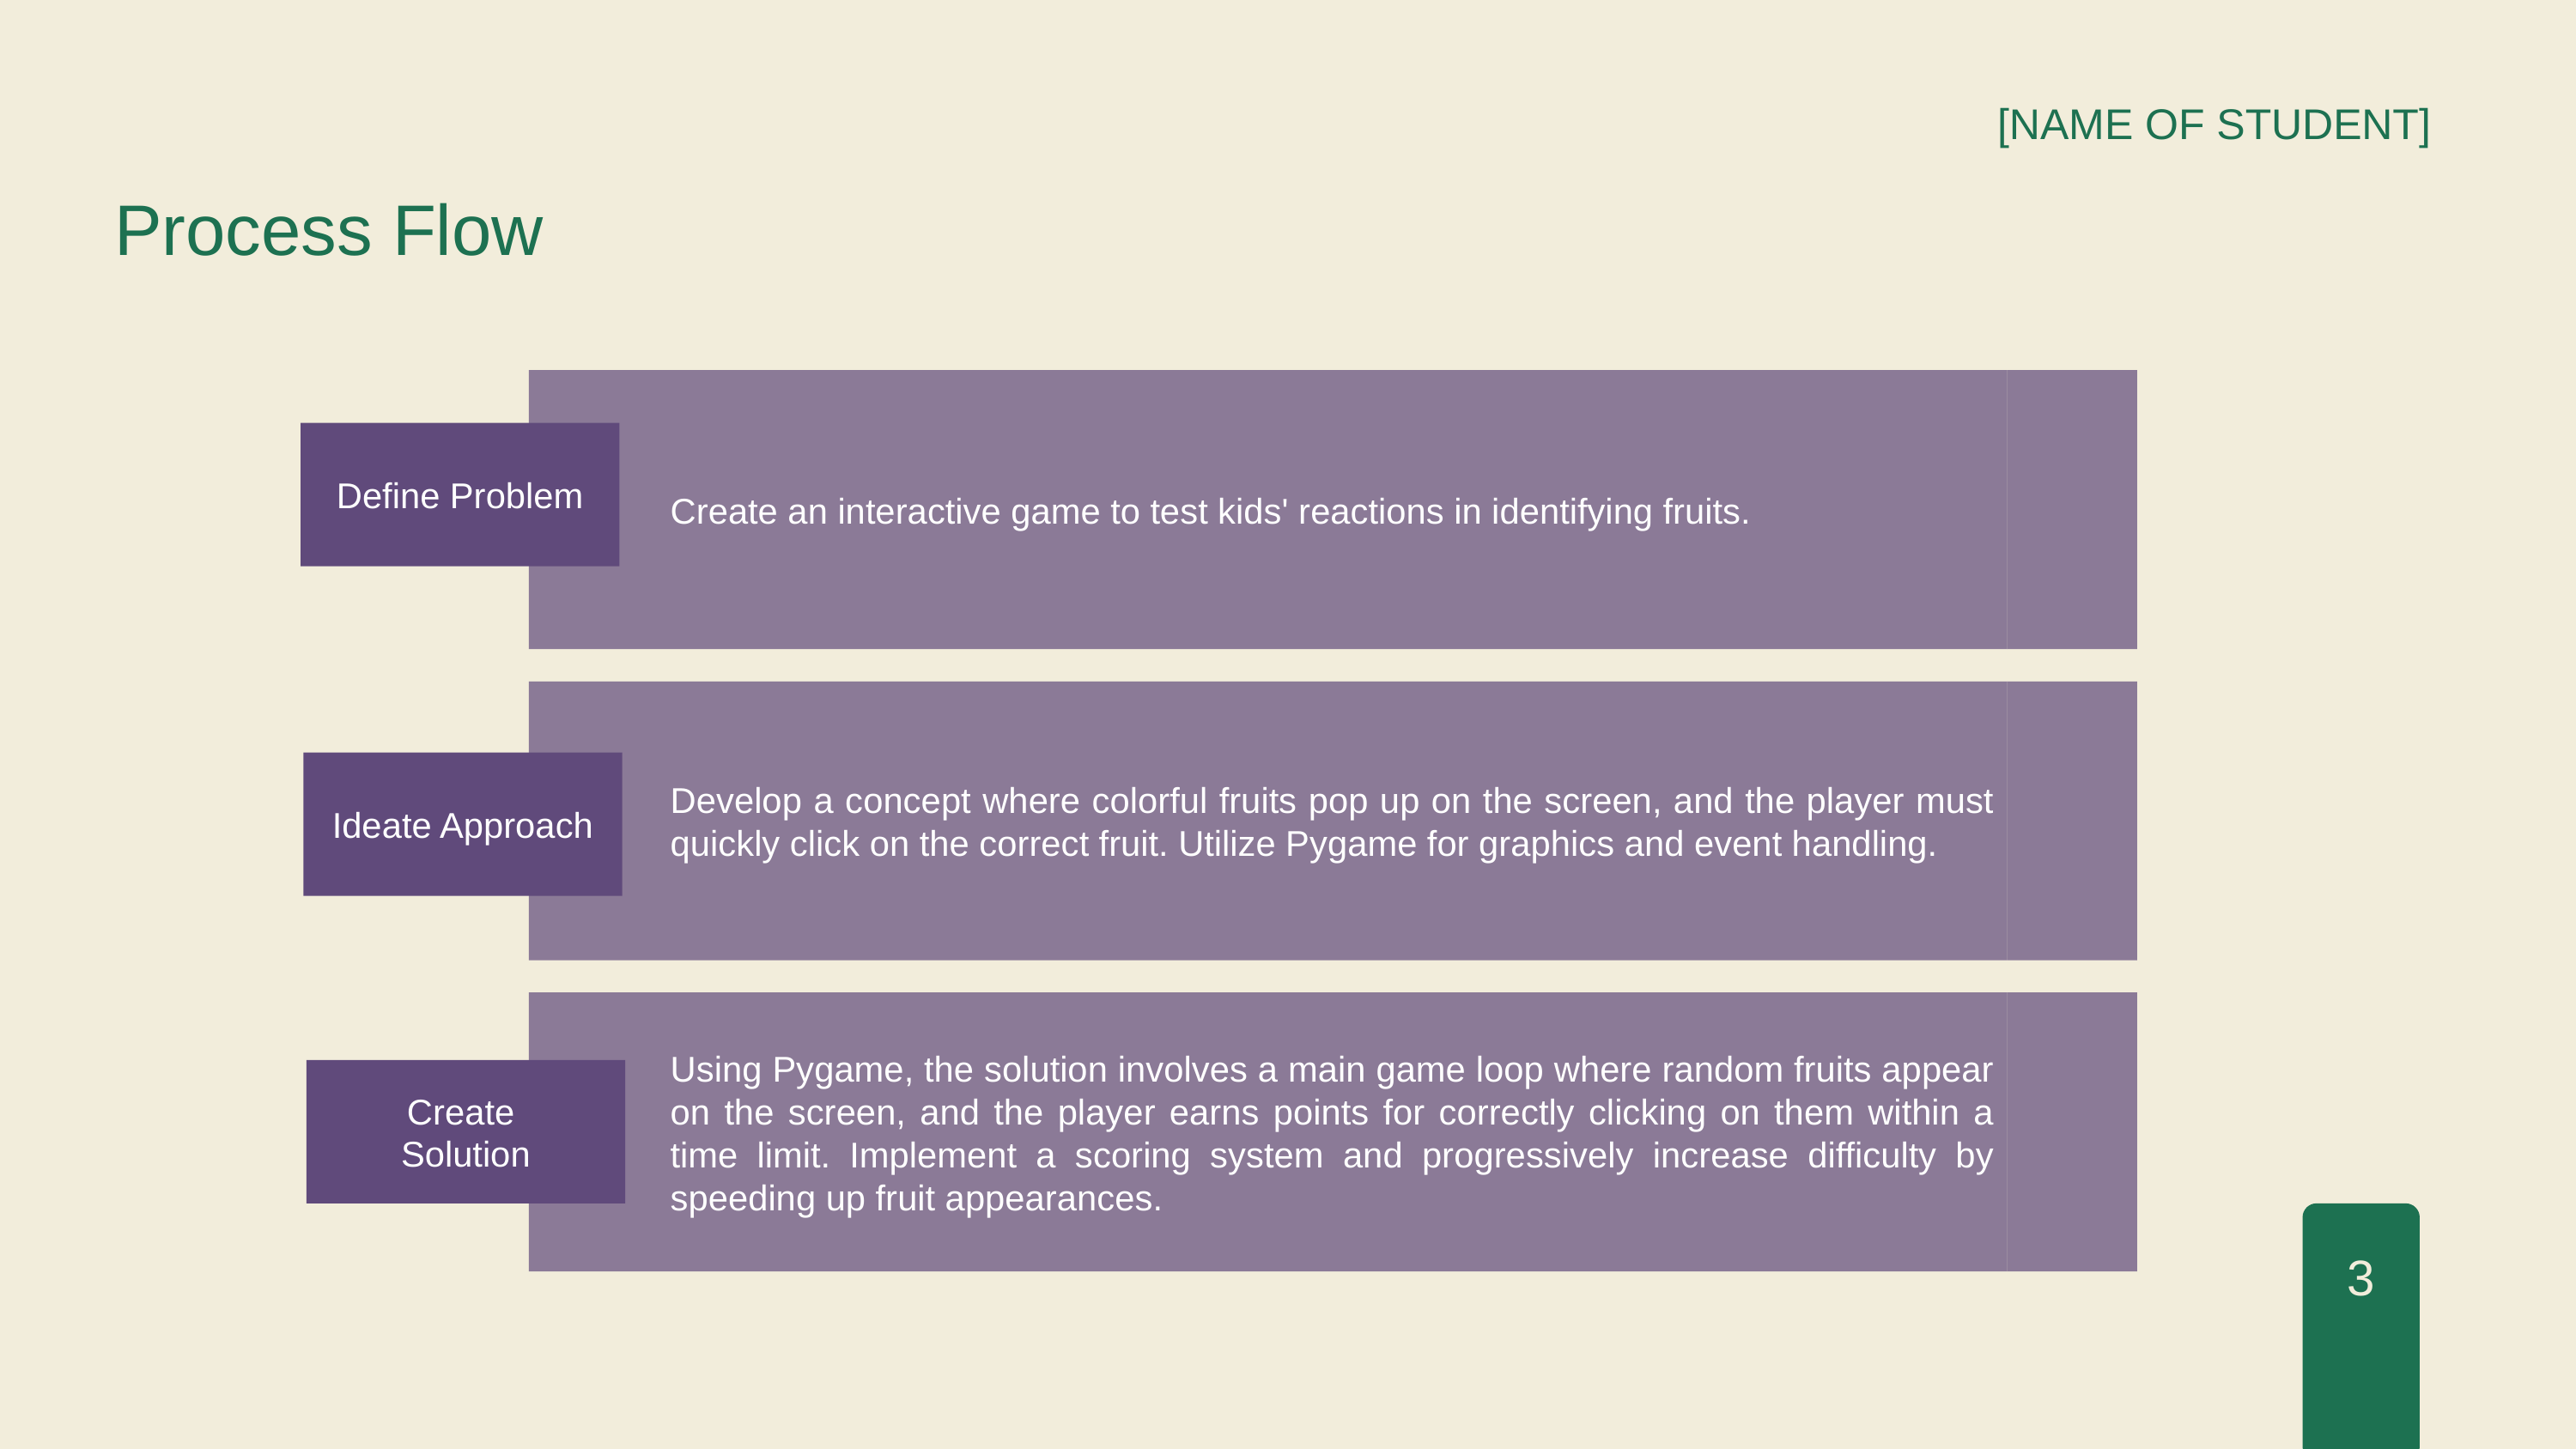

[NAME OF STUDENT]
Process Flow
Create an interactive game to test kids' reactions in identifying fruits.

Define Problem
Develop a concept where colorful fruits pop up on the screen, and the player must quickly click on the correct fruit. Utilize Pygame for graphics and event handling.

Ideate Approach
Using Pygame, the solution involves a main game loop where random fruits appear on the screen, and the player earns points for correctly clicking on them within a time limit. Implement a scoring system and progressively increase difficulty by speeding up fruit appearances.

Create
Solution

3